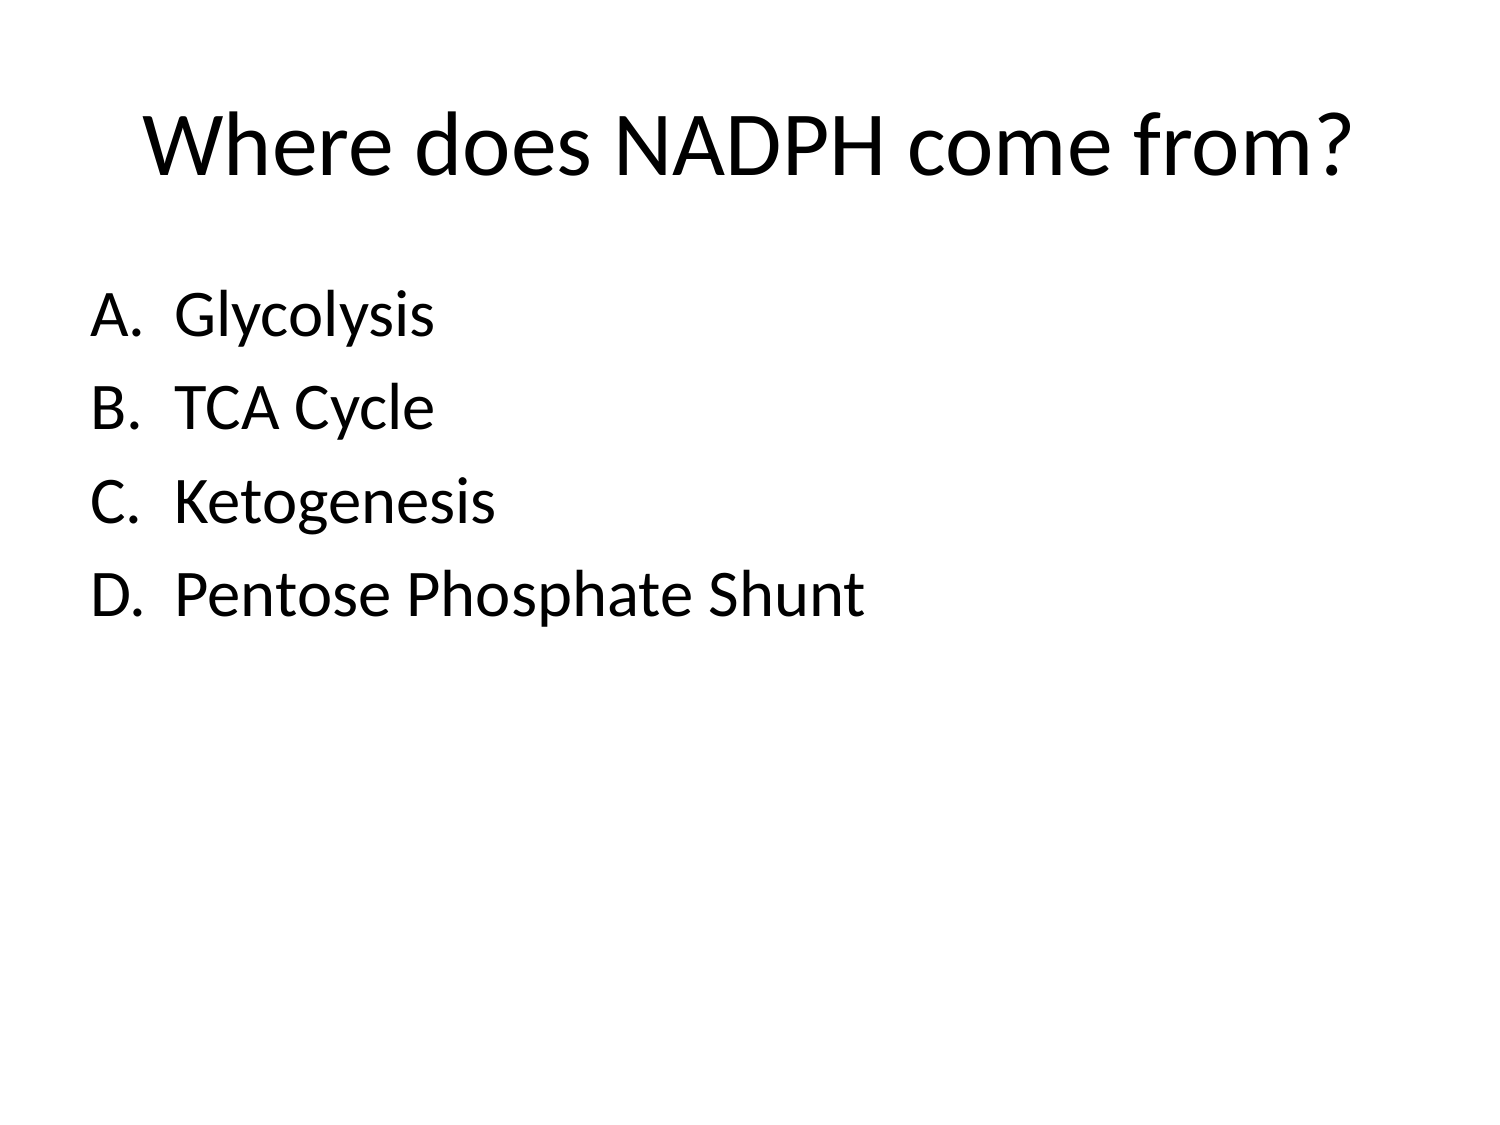

# Where does NADPH come from?
Glycolysis
TCA Cycle
Ketogenesis
Pentose Phosphate Shunt